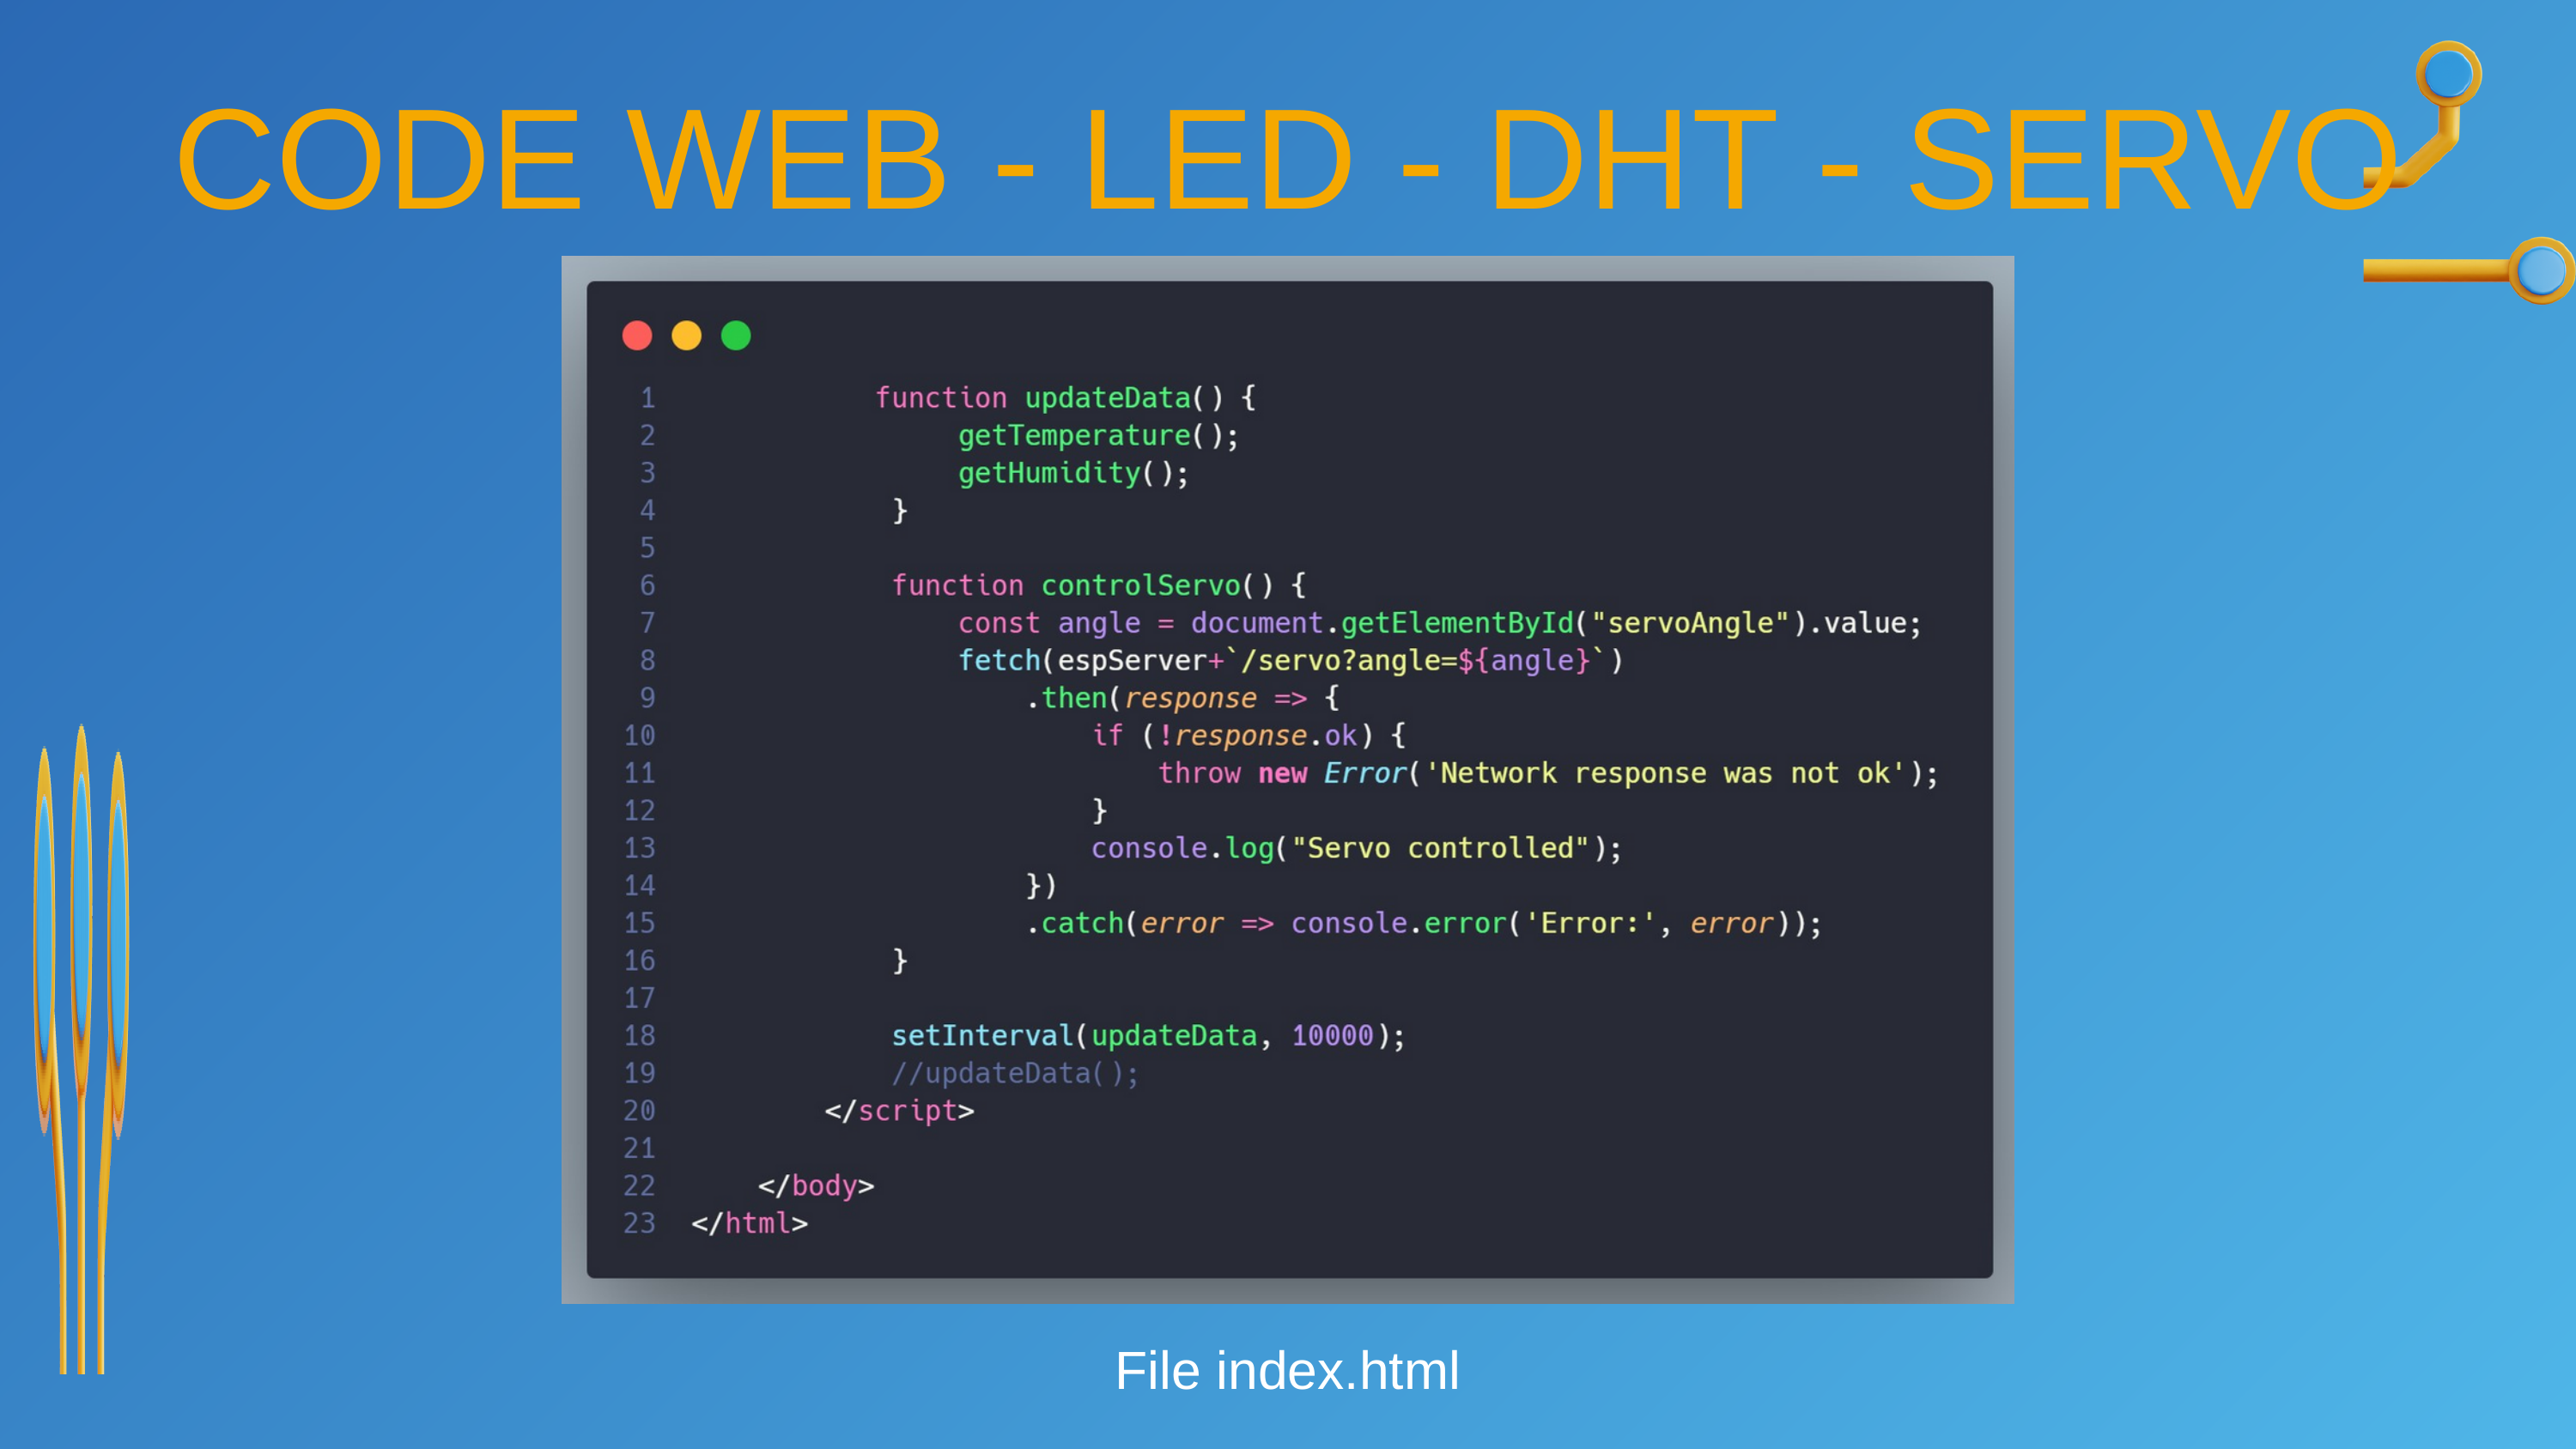

CODE WEB - LED - DHT - SERVO

File index.html